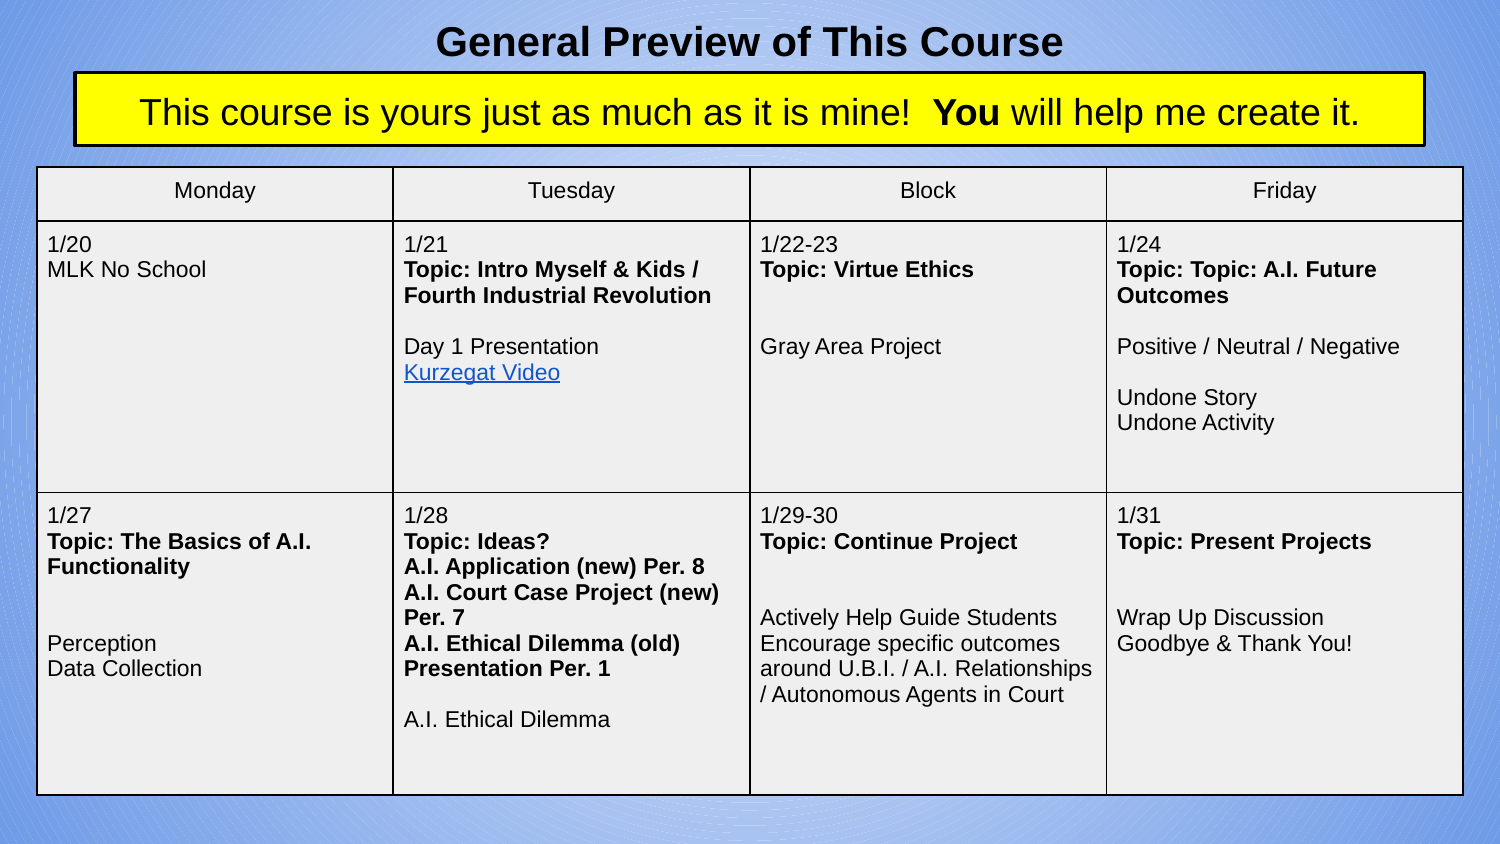

# General Preview of This Course
This course is yours just as much as it is mine!  You will help me create it.
| Monday | Tuesday | Block | Friday |
| --- | --- | --- | --- |
| 1/20 MLK No School | 1/21 Topic: Intro Myself & Kids / Fourth Industrial Revolution Day 1 Presentation Kurzegat Video | 1/22-23 Topic: Virtue Ethics Gray Area Project | 1/24 Topic: Topic: A.I. Future Outcomes Positive / Neutral / Negative Undone Story Undone Activity |
| 1/27 Topic: The Basics of A.I. Functionality Perception Data Collection | 1/28 Topic: Ideas? A.I. Application (new) Per. 8 A.I. Court Case Project (new) Per. 7 A.I. Ethical Dilemma (old) Presentation Per. 1 A.I. Ethical Dilemma | 1/29-30 Topic: Continue Project Actively Help Guide Students Encourage specific outcomes around U.B.I. / A.I. Relationships / Autonomous Agents in Court | 1/31 Topic: Present Projects Wrap Up Discussion Goodbye & Thank You! |